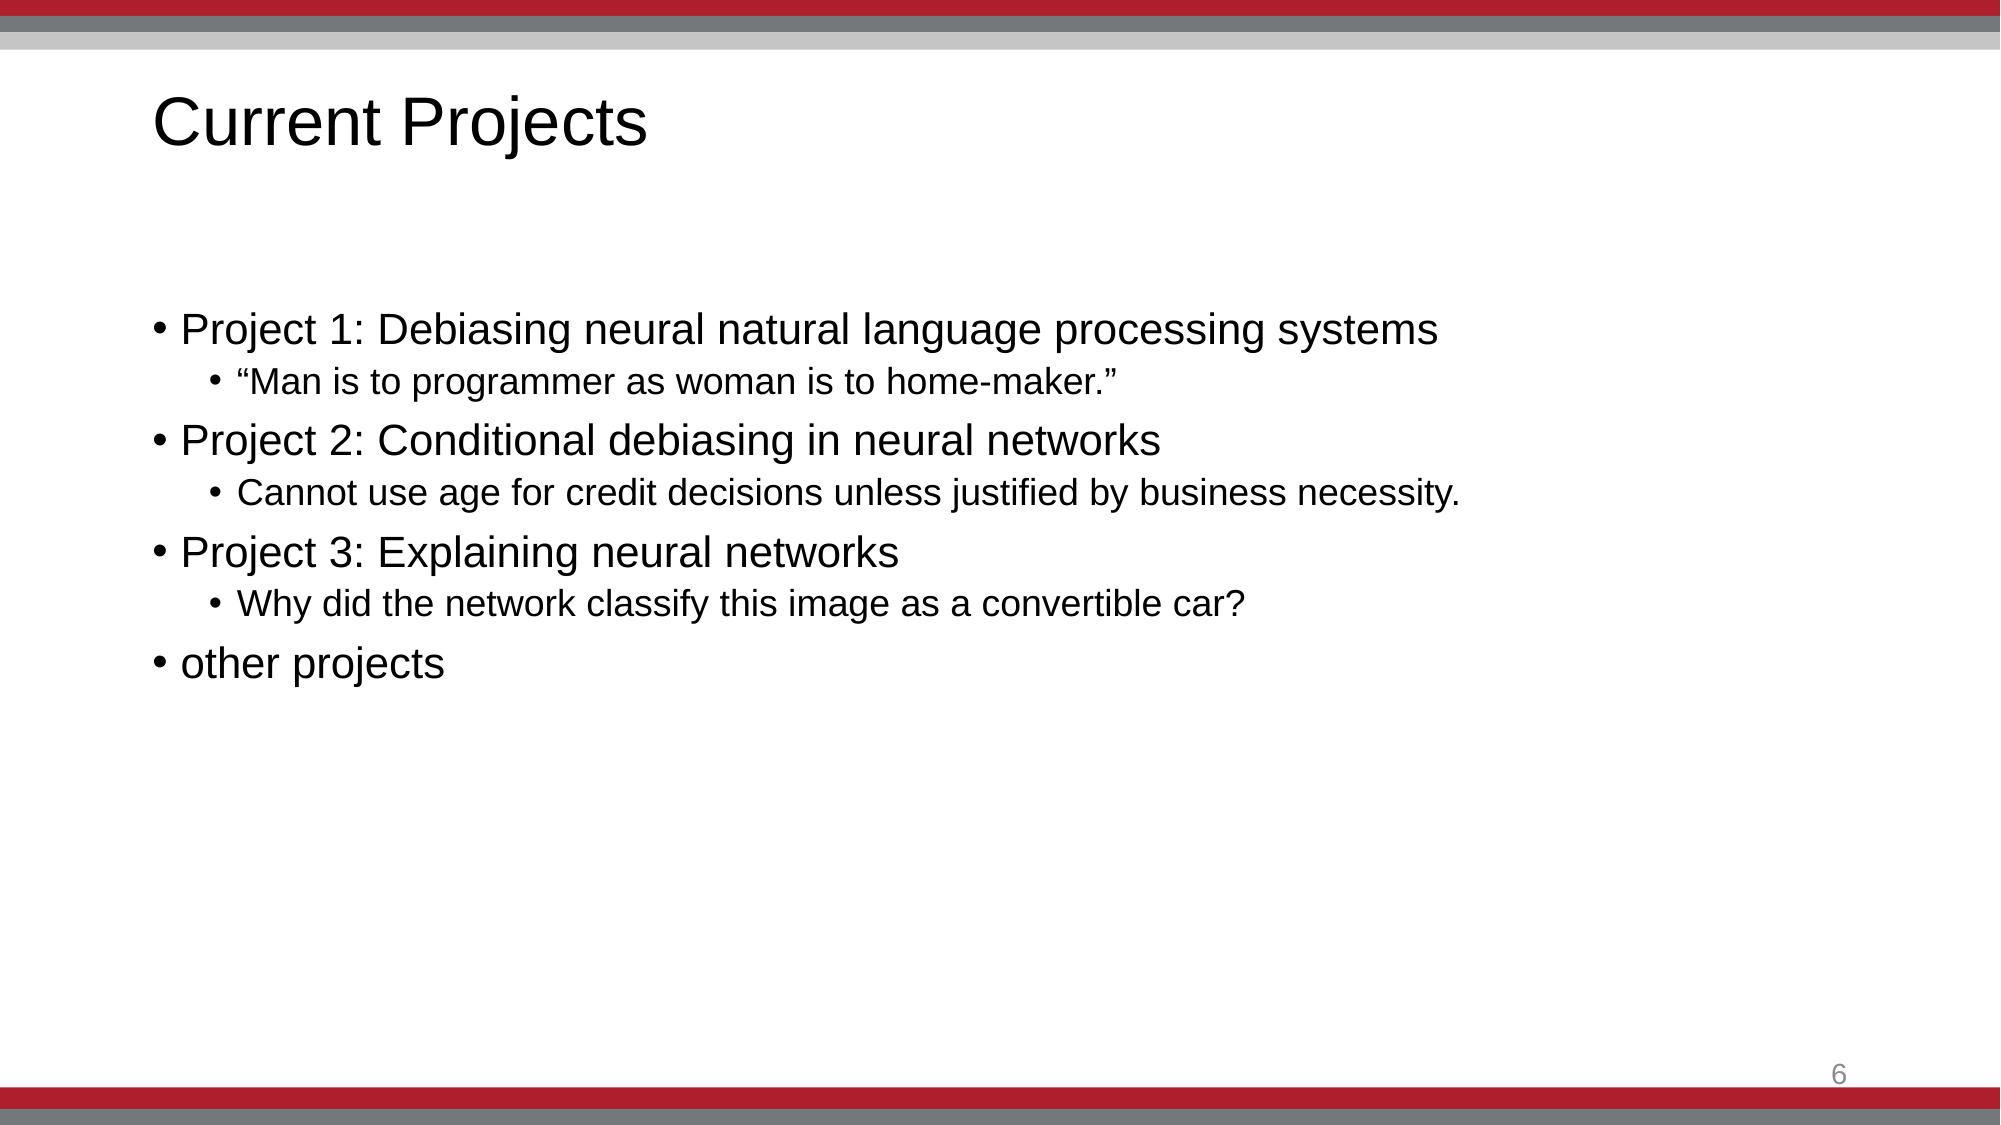

# Current Projects
Project 1: Debiasing neural natural language processing systems
“Man is to programmer as woman is to home-maker.”
Project 2: Conditional debiasing in neural networks
Cannot use age for credit decisions unless justified by business necessity.
Project 3: Explaining neural networks
Why did the network classify this image as a convertible car?
other projects

6